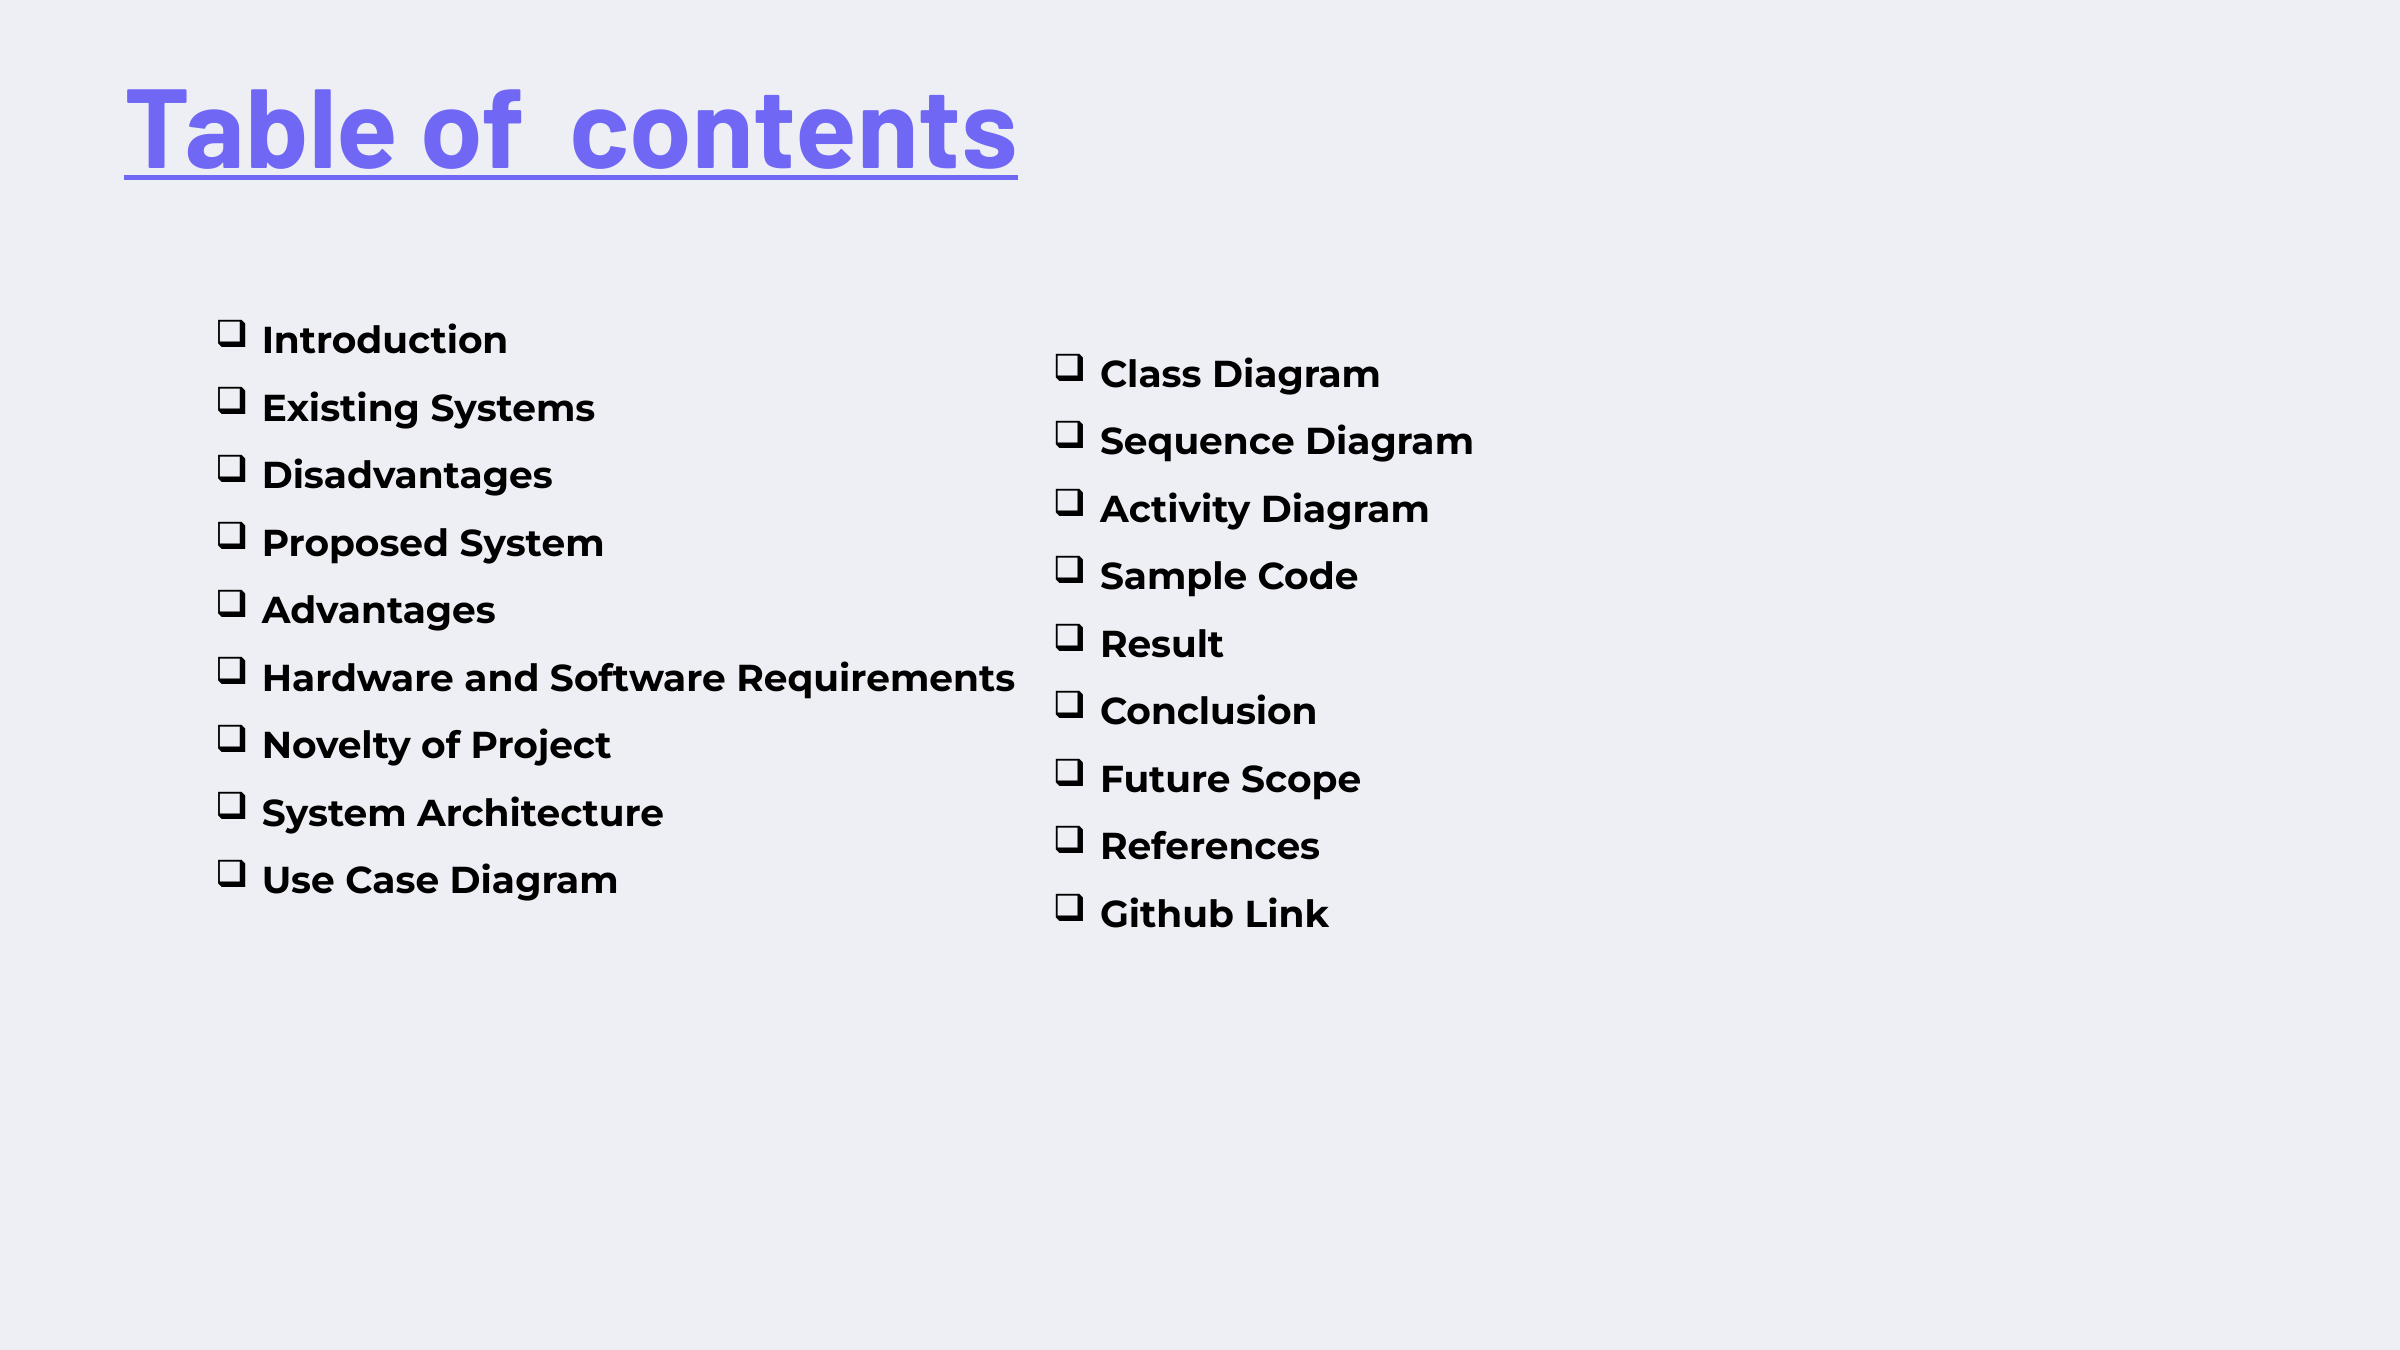

Table of  contents

Introduction
Existing Systems
Disadvantages
Proposed System
Advantages
Hardware and Software Requirements
Novelty of Project
System Architecture
Use Case Diagram
Class Diagram
Sequence Diagram
Activity Diagram
Sample Code
Result
Conclusion
Future Scope
References
Github Link